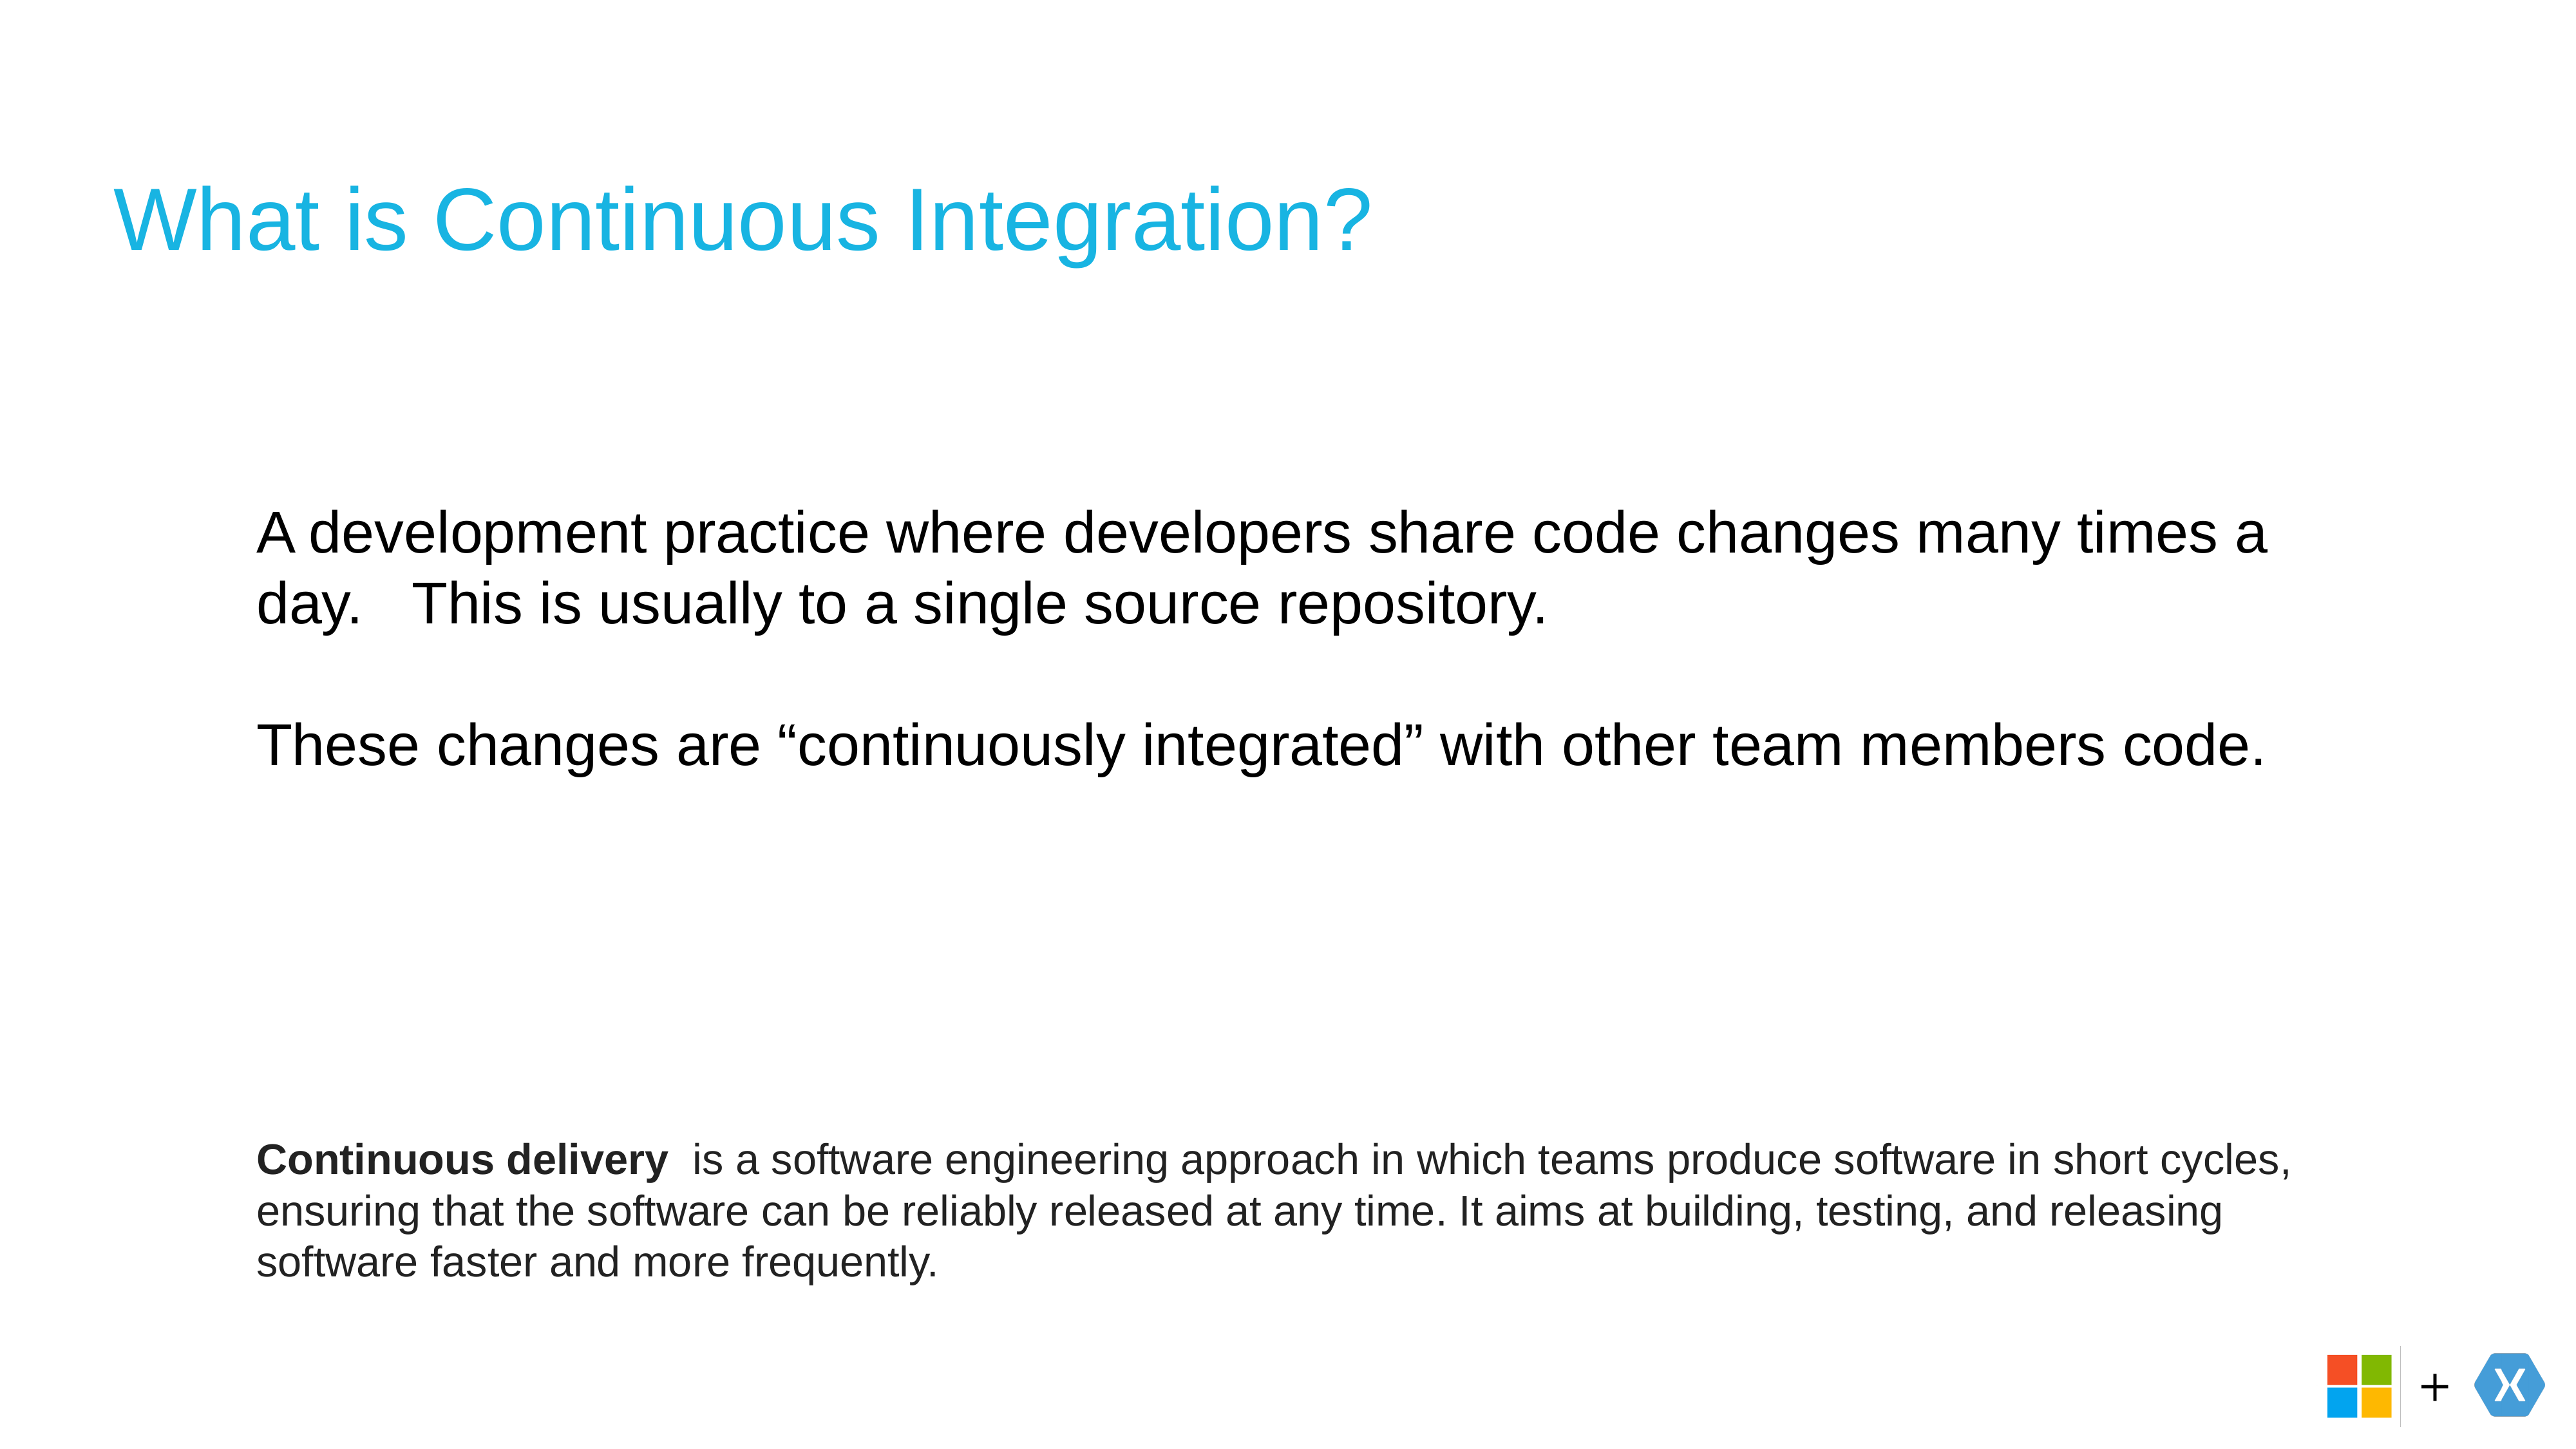

# What is Continuous Integration?
A development practice where developers share code changes many times a day.   This is usually to a single source repository.

These changes are “continuously integrated” with other team members code.

Continuous delivery  is a software engineering approach in which teams produce software in short cycles, ensuring that the software can be reliably released at any time. It aims at building, testing, and releasing software faster and more frequently.